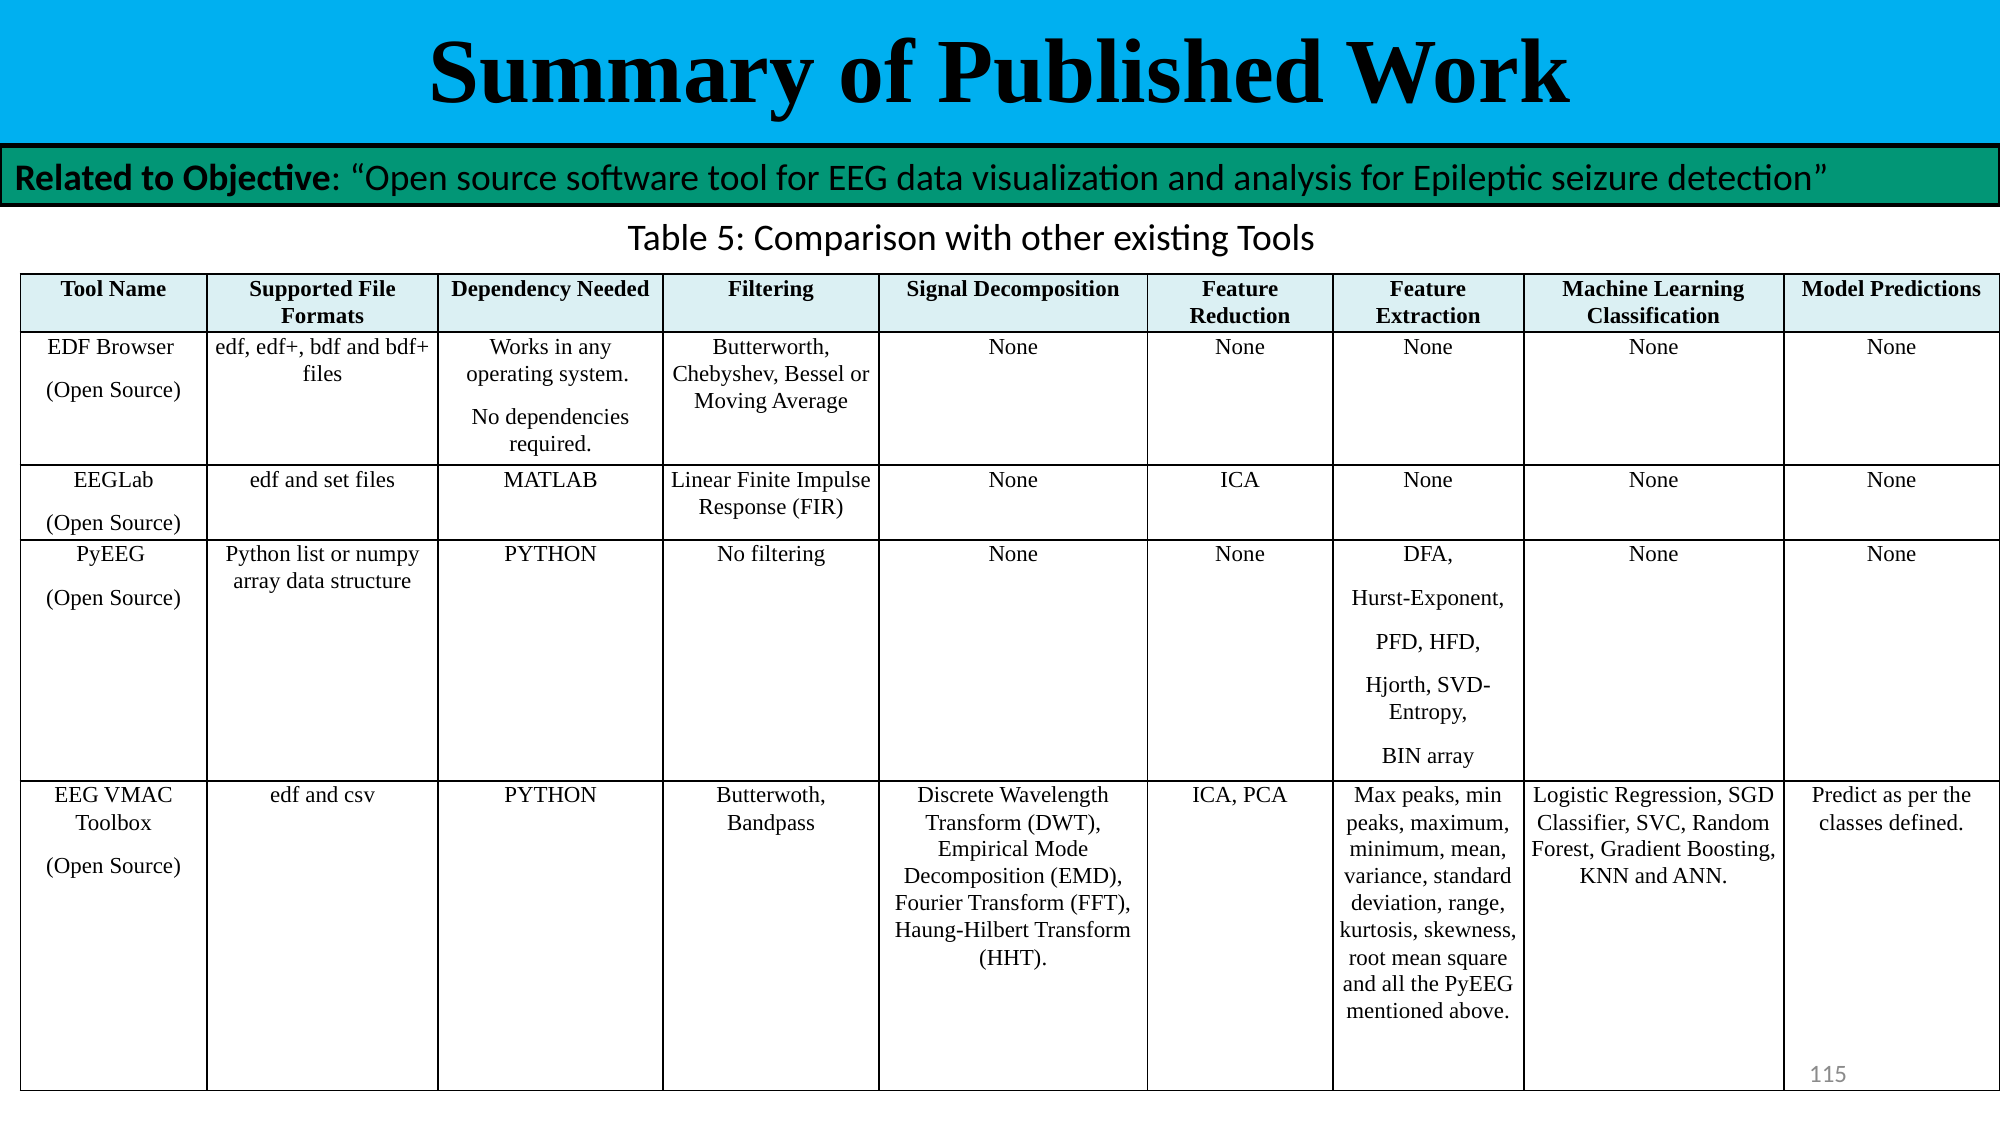

# Summary of Published Work
Related to Objective: “Open source software tool for EEG data visualization and analysis for Epileptic seizure detection”
Table 5: Comparison with other existing Tools
| Tool Name | Supported File Formats | Dependency Needed | Filtering | Signal Decomposition | Feature Reduction | Feature Extraction | Machine Learning Classification | Model Predictions |
| --- | --- | --- | --- | --- | --- | --- | --- | --- |
| EDF Browser (Open Source) | edf, edf+, bdf and bdf+ files | Works in any operating system. No dependencies required. | Butterworth, Chebyshev, Bessel or Moving Average | None | None | None | None | None |
| EEGLab (Open Source) | edf and set files | MATLAB | Linear Finite Impulse Response (FIR) | None | ICA | None | None | None |
| PyEEG (Open Source) | Python list or numpy array data structure | PYTHON | No filtering | None | None | DFA, Hurst-Exponent, PFD, HFD, Hjorth, SVD-Entropy, BIN array | None | None |
| EEG VMAC Toolbox (Open Source) | edf and csv | PYTHON | Butterwoth, Bandpass | Discrete Wavelength Transform (DWT), Empirical Mode Decomposition (EMD), Fourier Transform (FFT), Haung-Hilbert Transform (HHT). | ICA, PCA | Max peaks, min peaks, maximum, minimum, mean, variance, standard deviation, range, kurtosis, skewness, root mean square and all the PyEEG mentioned above. | Logistic Regression, SGD Classifier, SVC, Random Forest, Gradient Boosting, KNN and ANN. | Predict as per the classes defined. |
115